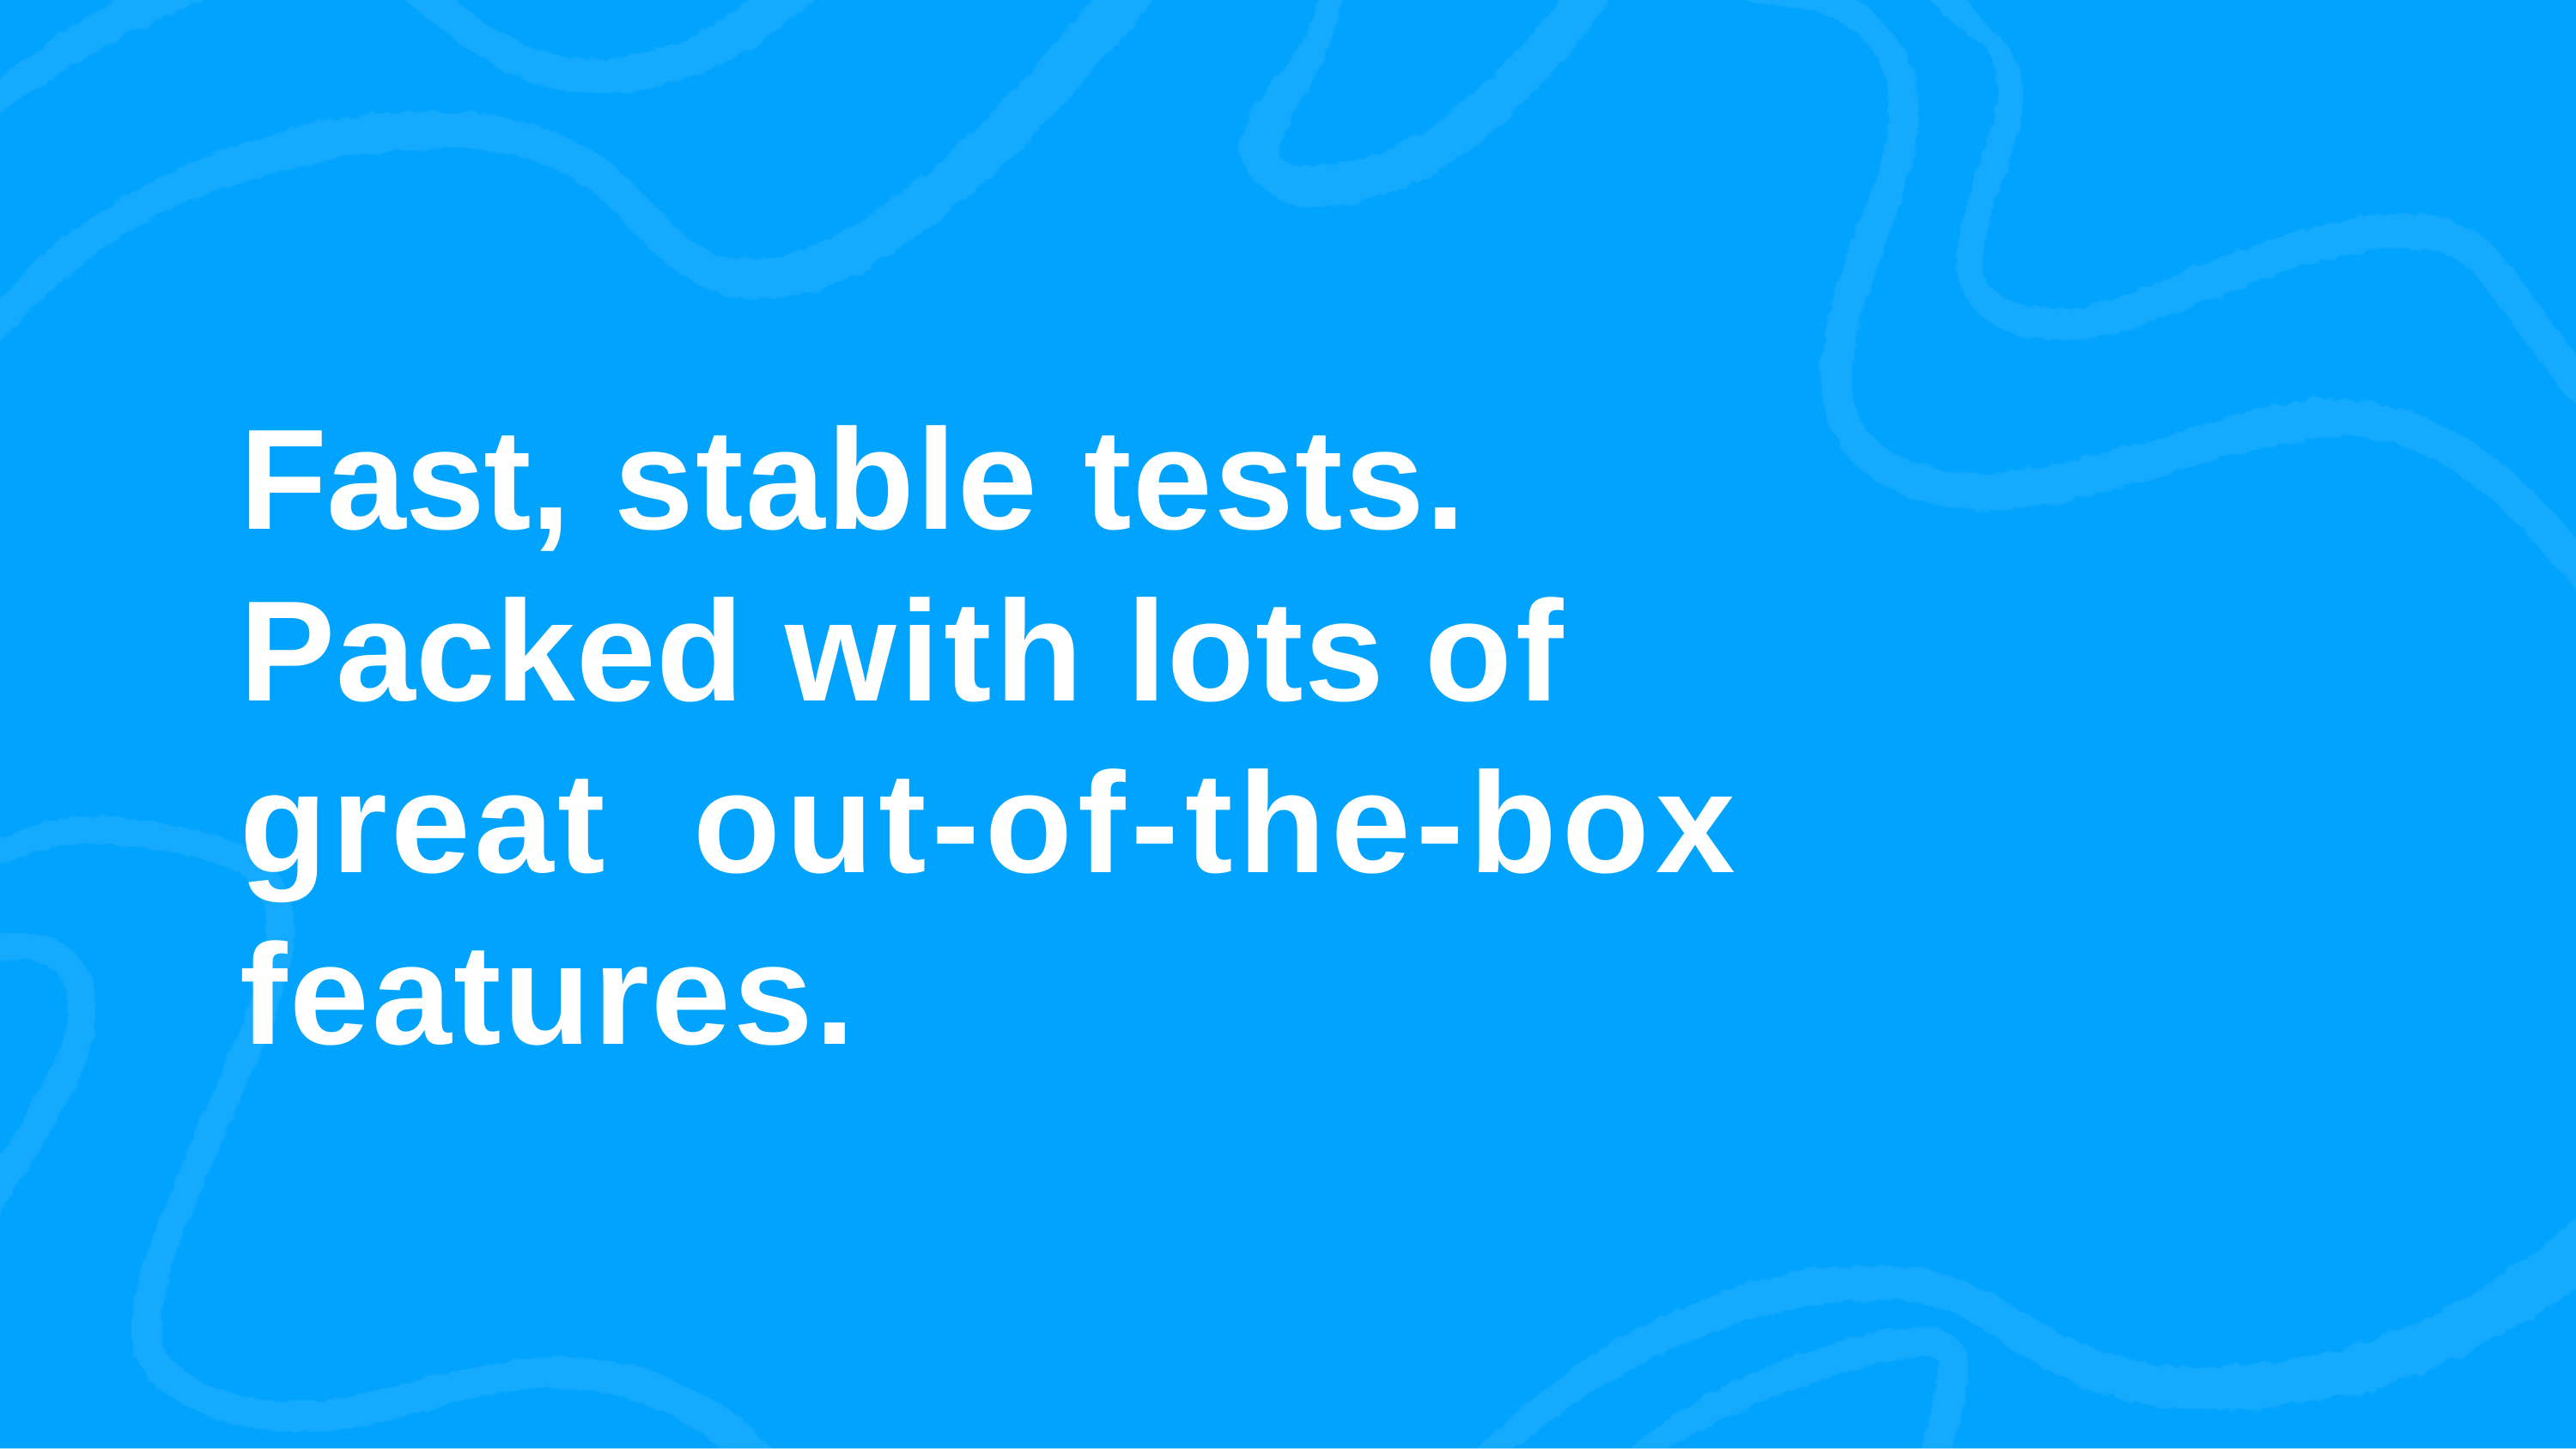

# Fast, stable tests.  Packed with lots of great  out-of-the-box features.
3